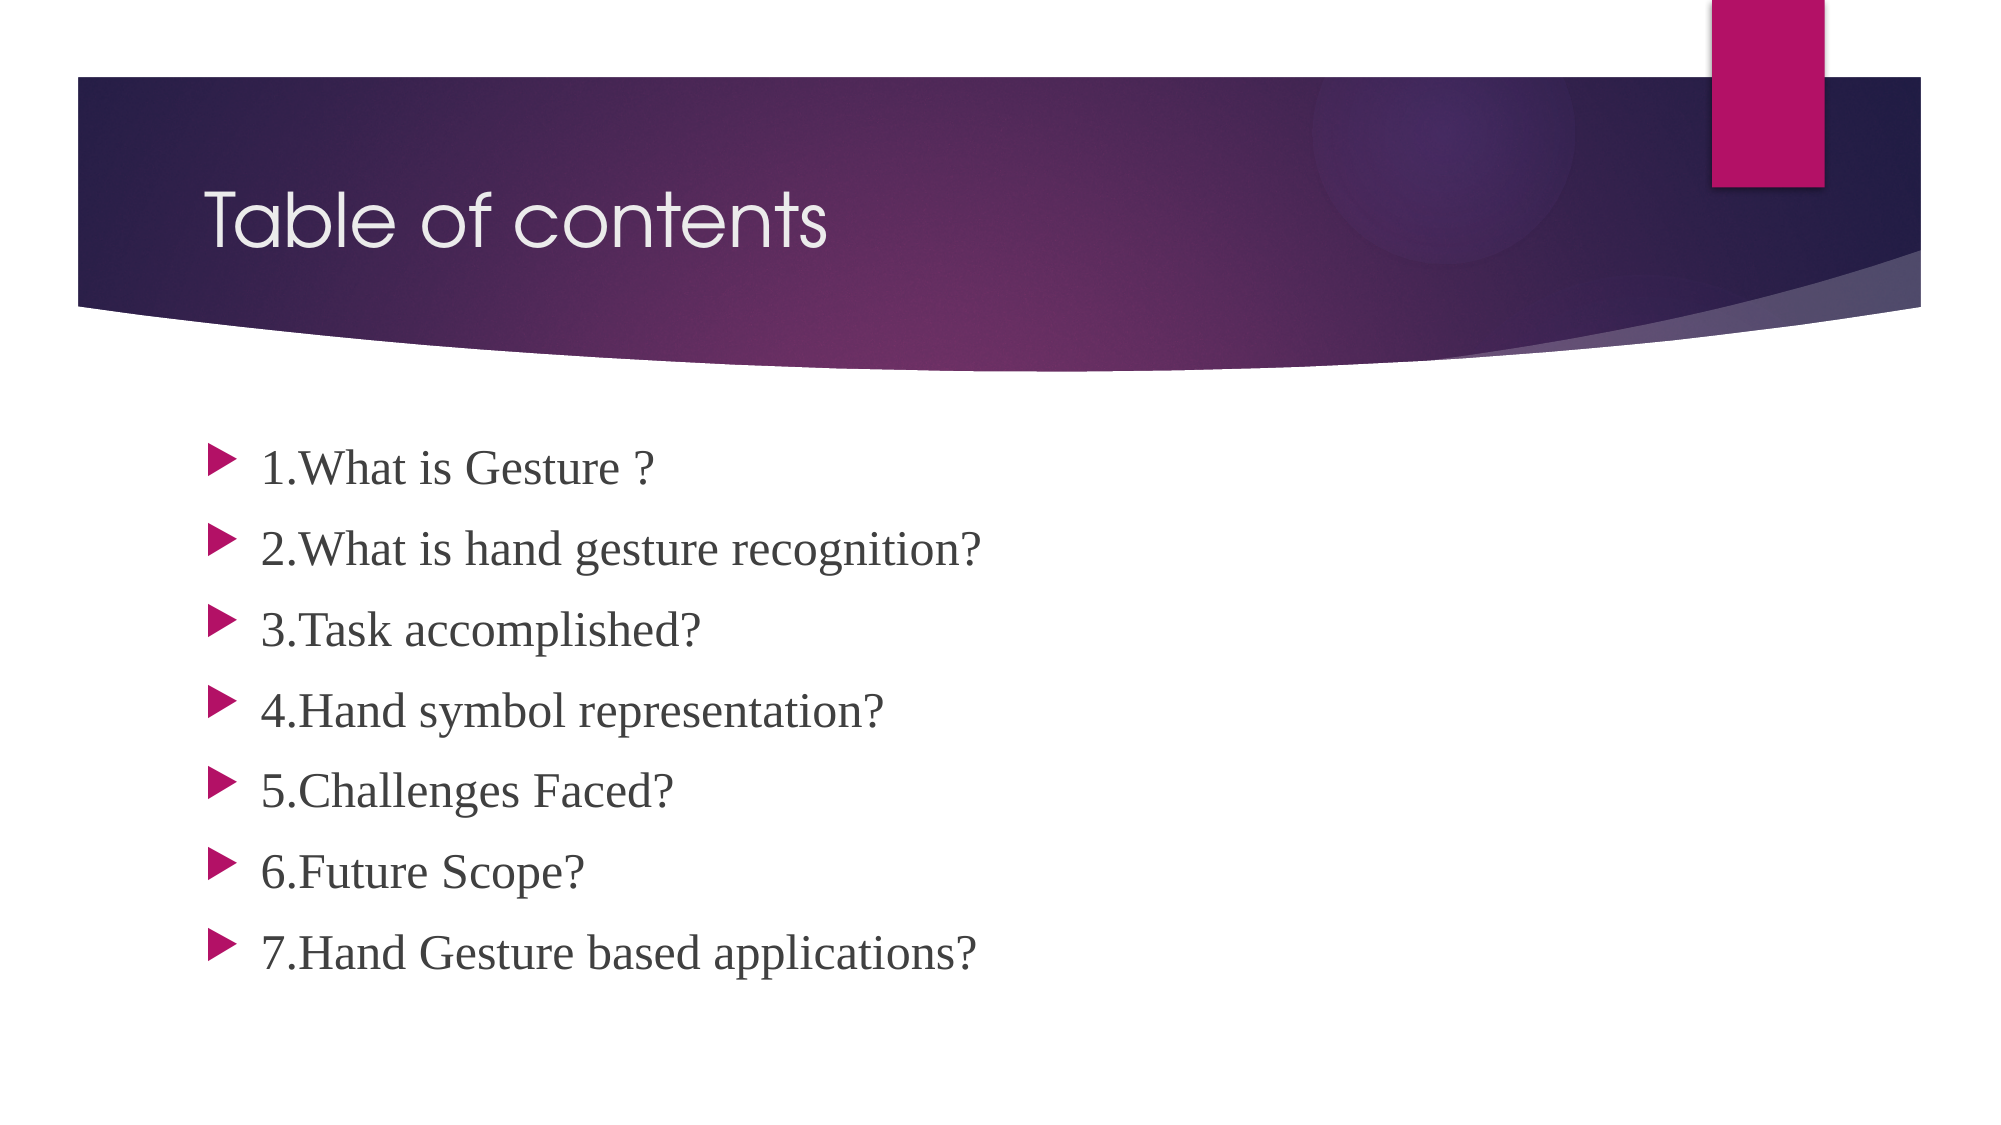

# Table of contents
1.What is Gesture ?
2.What is hand gesture recognition?
3.Task accomplished?
4.Hand symbol representation?
5.Challenges Faced?
6.Future Scope?
7.Hand Gesture based applications?